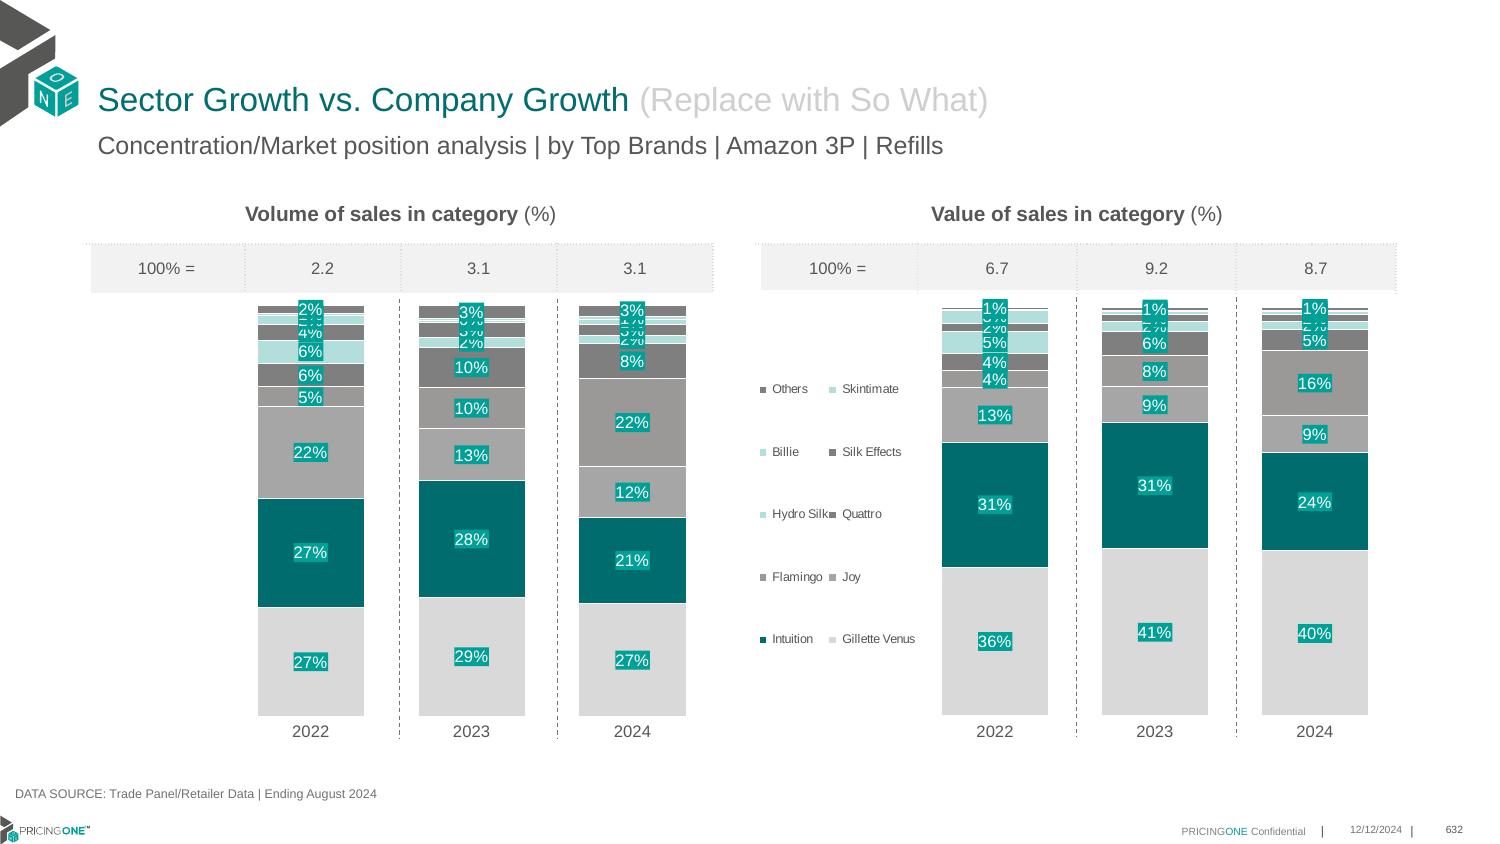

# Sector Growth vs. Company Growth (Replace with So What)
Concentration/Market position analysis | by Top Brands | Amazon 3P | Refills
| Volume of sales in category (%) |  |  |  |
| --- | --- | --- | --- |
| 100% = | 2.2 | 3.1 | 3.1 |
| Value of sales in category (%) |  |  |  |
| --- | --- | --- | --- |
| 100% = | 6.7 | 9.2 | 8.7 |

### Chart

| Category | Gillette Venus | Intuition | Joy | Flamingo | Quattro | Hydro Silk | Silk Effects | Billie | Skintimate | Others |
|---|---|---|---|---|---|---|---|---|---|---|
| 2022 | 0.2653671125869674 | 0.26569374406281643 | 0.2224337315872447 | 0.04816823778402887 | 0.05735215664305768 | 0.056553314641474735 | 0.03754373130161492 | 0.022188366391141422 | 0.005600647181801513 | 0.019098957819852377 |
| 2023 | 0.2899540984375489 | 0.2829626768050532 | 0.12713547149751406 | 0.09991635309936522 | 0.09815937731266743 | 0.023978778181969793 | 0.034993263948967575 | 0.006259511251941337 | 0.0038149240663338164 | 0.03282554539863872 |
| 2024 | 0.2736846287716845 | 0.2104101272260587 | 0.12309919818180373 | 0.21508530741661966 | 0.08456170185713491 | 0.020202004148157565 | 0.027118460890502943 | 0.010487686647223833 | 0.009323977463266554 | 0.026026907397547656 |

### Chart

| Category | Gillette Venus | Intuition | Joy | Flamingo | Quattro | Hydro Silk | Silk Effects | Billie | Skintimate | Others |
|---|---|---|---|---|---|---|---|---|---|---|
| 2022 | 0.3637215335403243 | 0.30572661141755525 | 0.13337066542067852 | 0.04065898267684145 | 0.043405239213672106 | 0.052400013315903764 | 0.021563441661777233 | 0.03142538427379876 | 0.002139907347466025 | 0.005588221131982602 |
| 2023 | 0.40882889673417266 | 0.3082612184253499 | 0.08726602184049431 | 0.07597606411732091 | 0.06079155401312896 | 0.02378033504504477 | 0.01699474589834023 | 0.007209356043649727 | 0.0014013398154616736 | 0.009490468067036796 |
| 2024 | 0.40322470997266074 | 0.2406135342205887 | 0.08975257317640835 | 0.16059688620752977 | 0.049896024940625665 | 0.021472751286140956 | 0.01577140699140372 | 0.007563396393184425 | 0.003589756670545124 | 0.00751896014091255 |
DATA SOURCE: Trade Panel/Retailer Data | Ending August 2024

12/12/2024
632